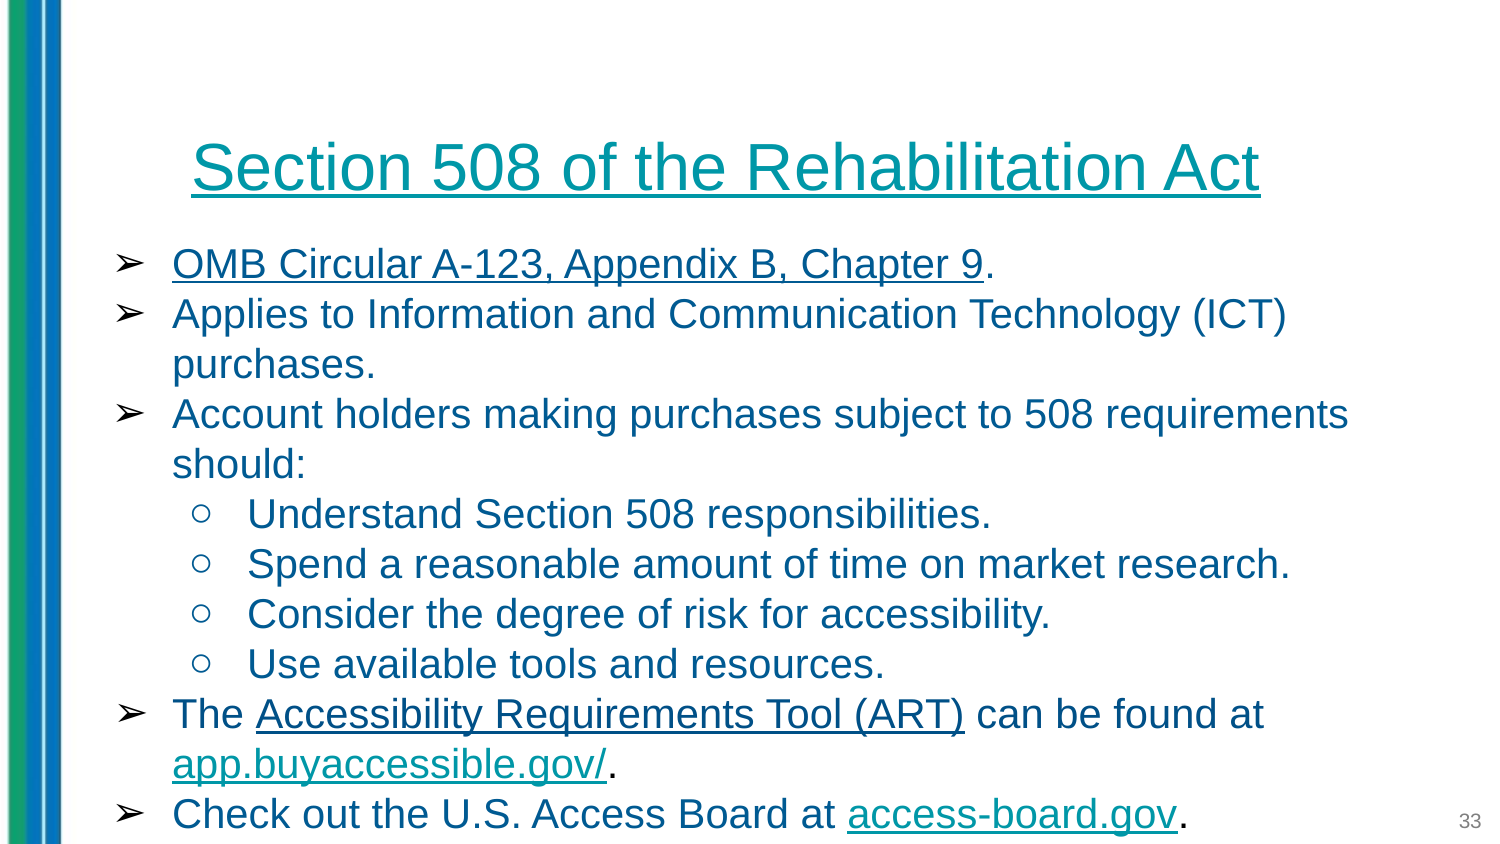

# Section 508 of the Rehabilitation Act
OMB Circular A-123, Appendix B, Chapter 9.
Applies to Information and Communication Technology (ICT) purchases.
Account holders making purchases subject to 508 requirements should:
Understand Section 508 responsibilities.
Spend a reasonable amount of time on market research.
Consider the degree of risk for accessibility.
Use available tools and resources.
The Accessibility Requirements Tool (ART) can be found at app.buyaccessible.gov/.
Check out the U.S. Access Board at access-board.gov.